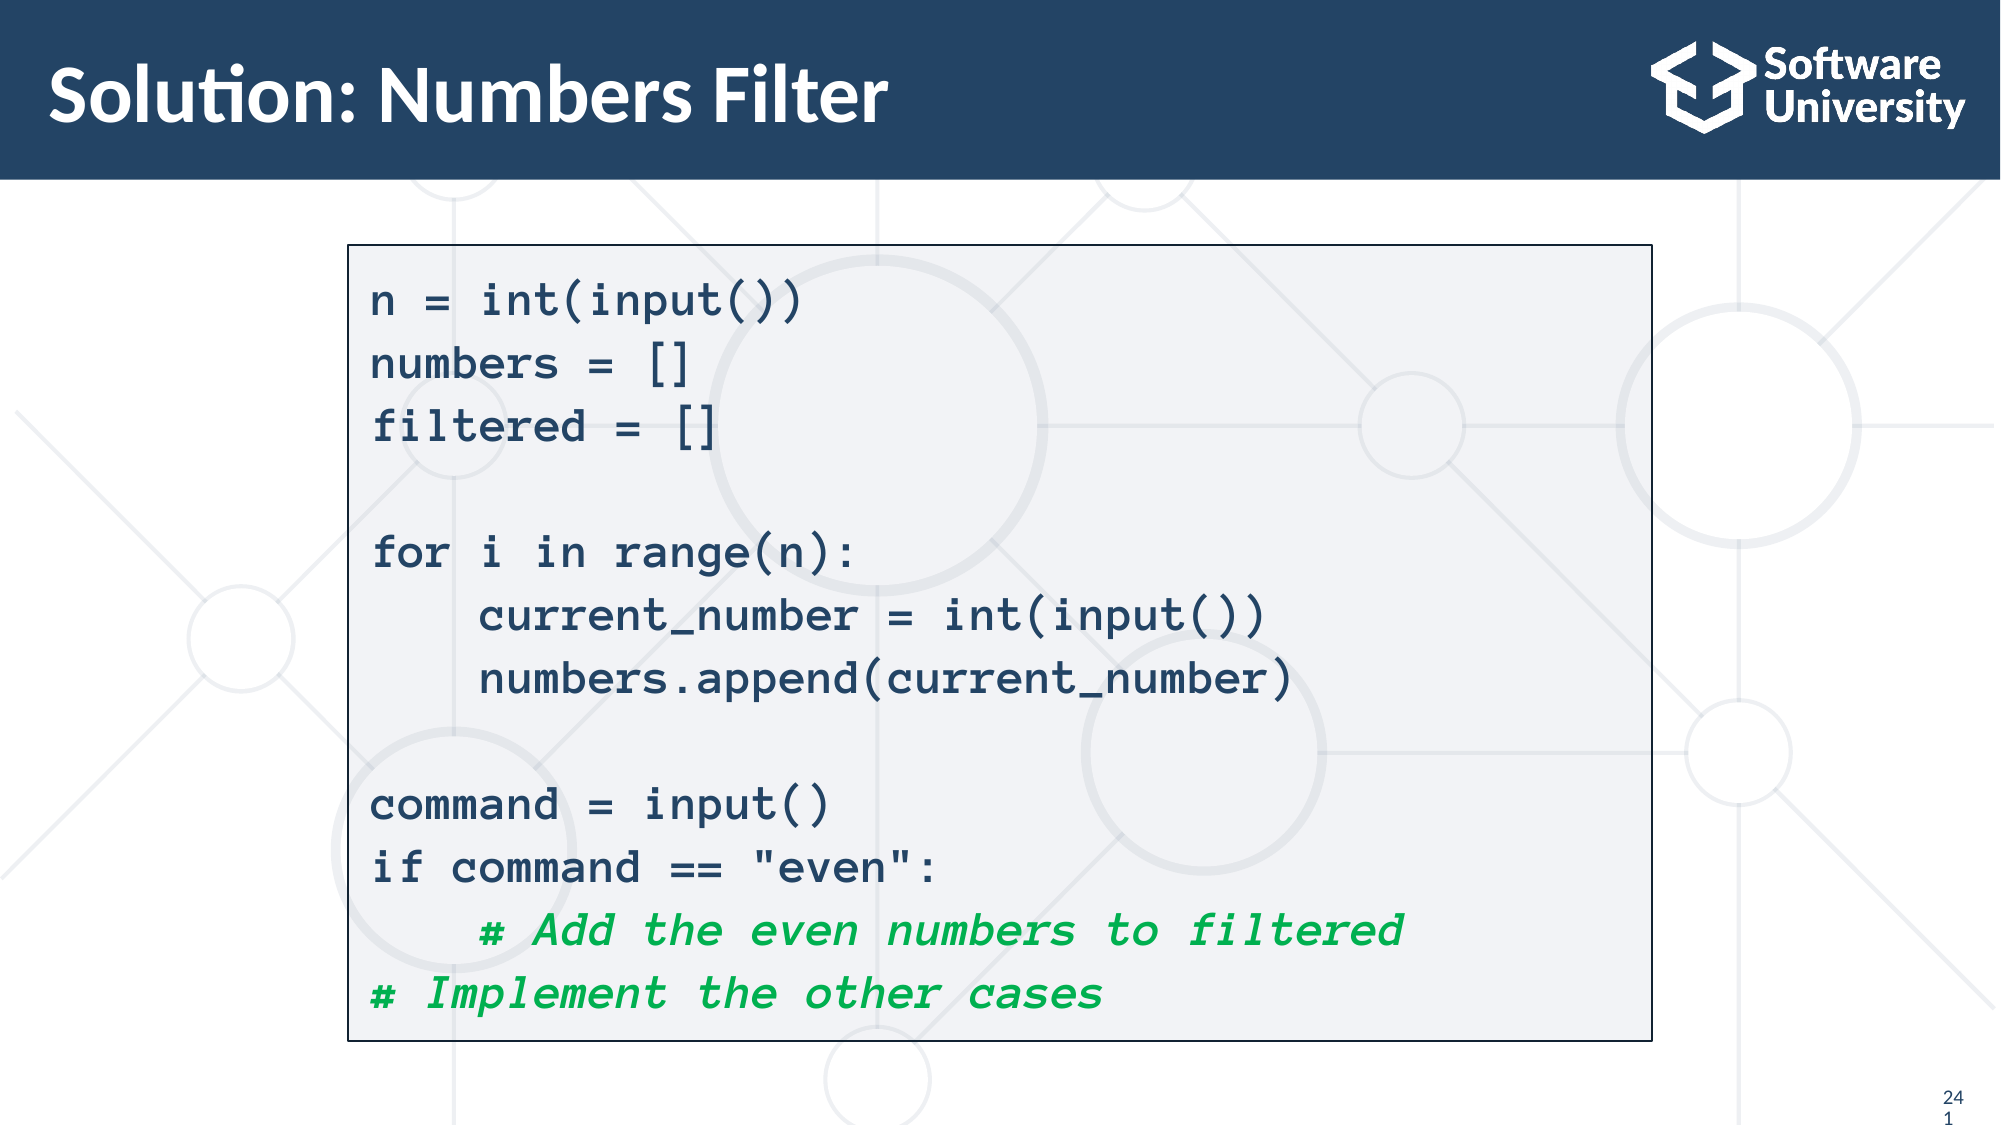

# Solution: Numbers Filter
n = int(input())
numbers = []
filtered = []

for i in range(n):
    current_number = int(input())
    numbers.append(current_number)

command = input()
if command == "even":
    # Add the even numbers to filtered
# Implement the other cases
241